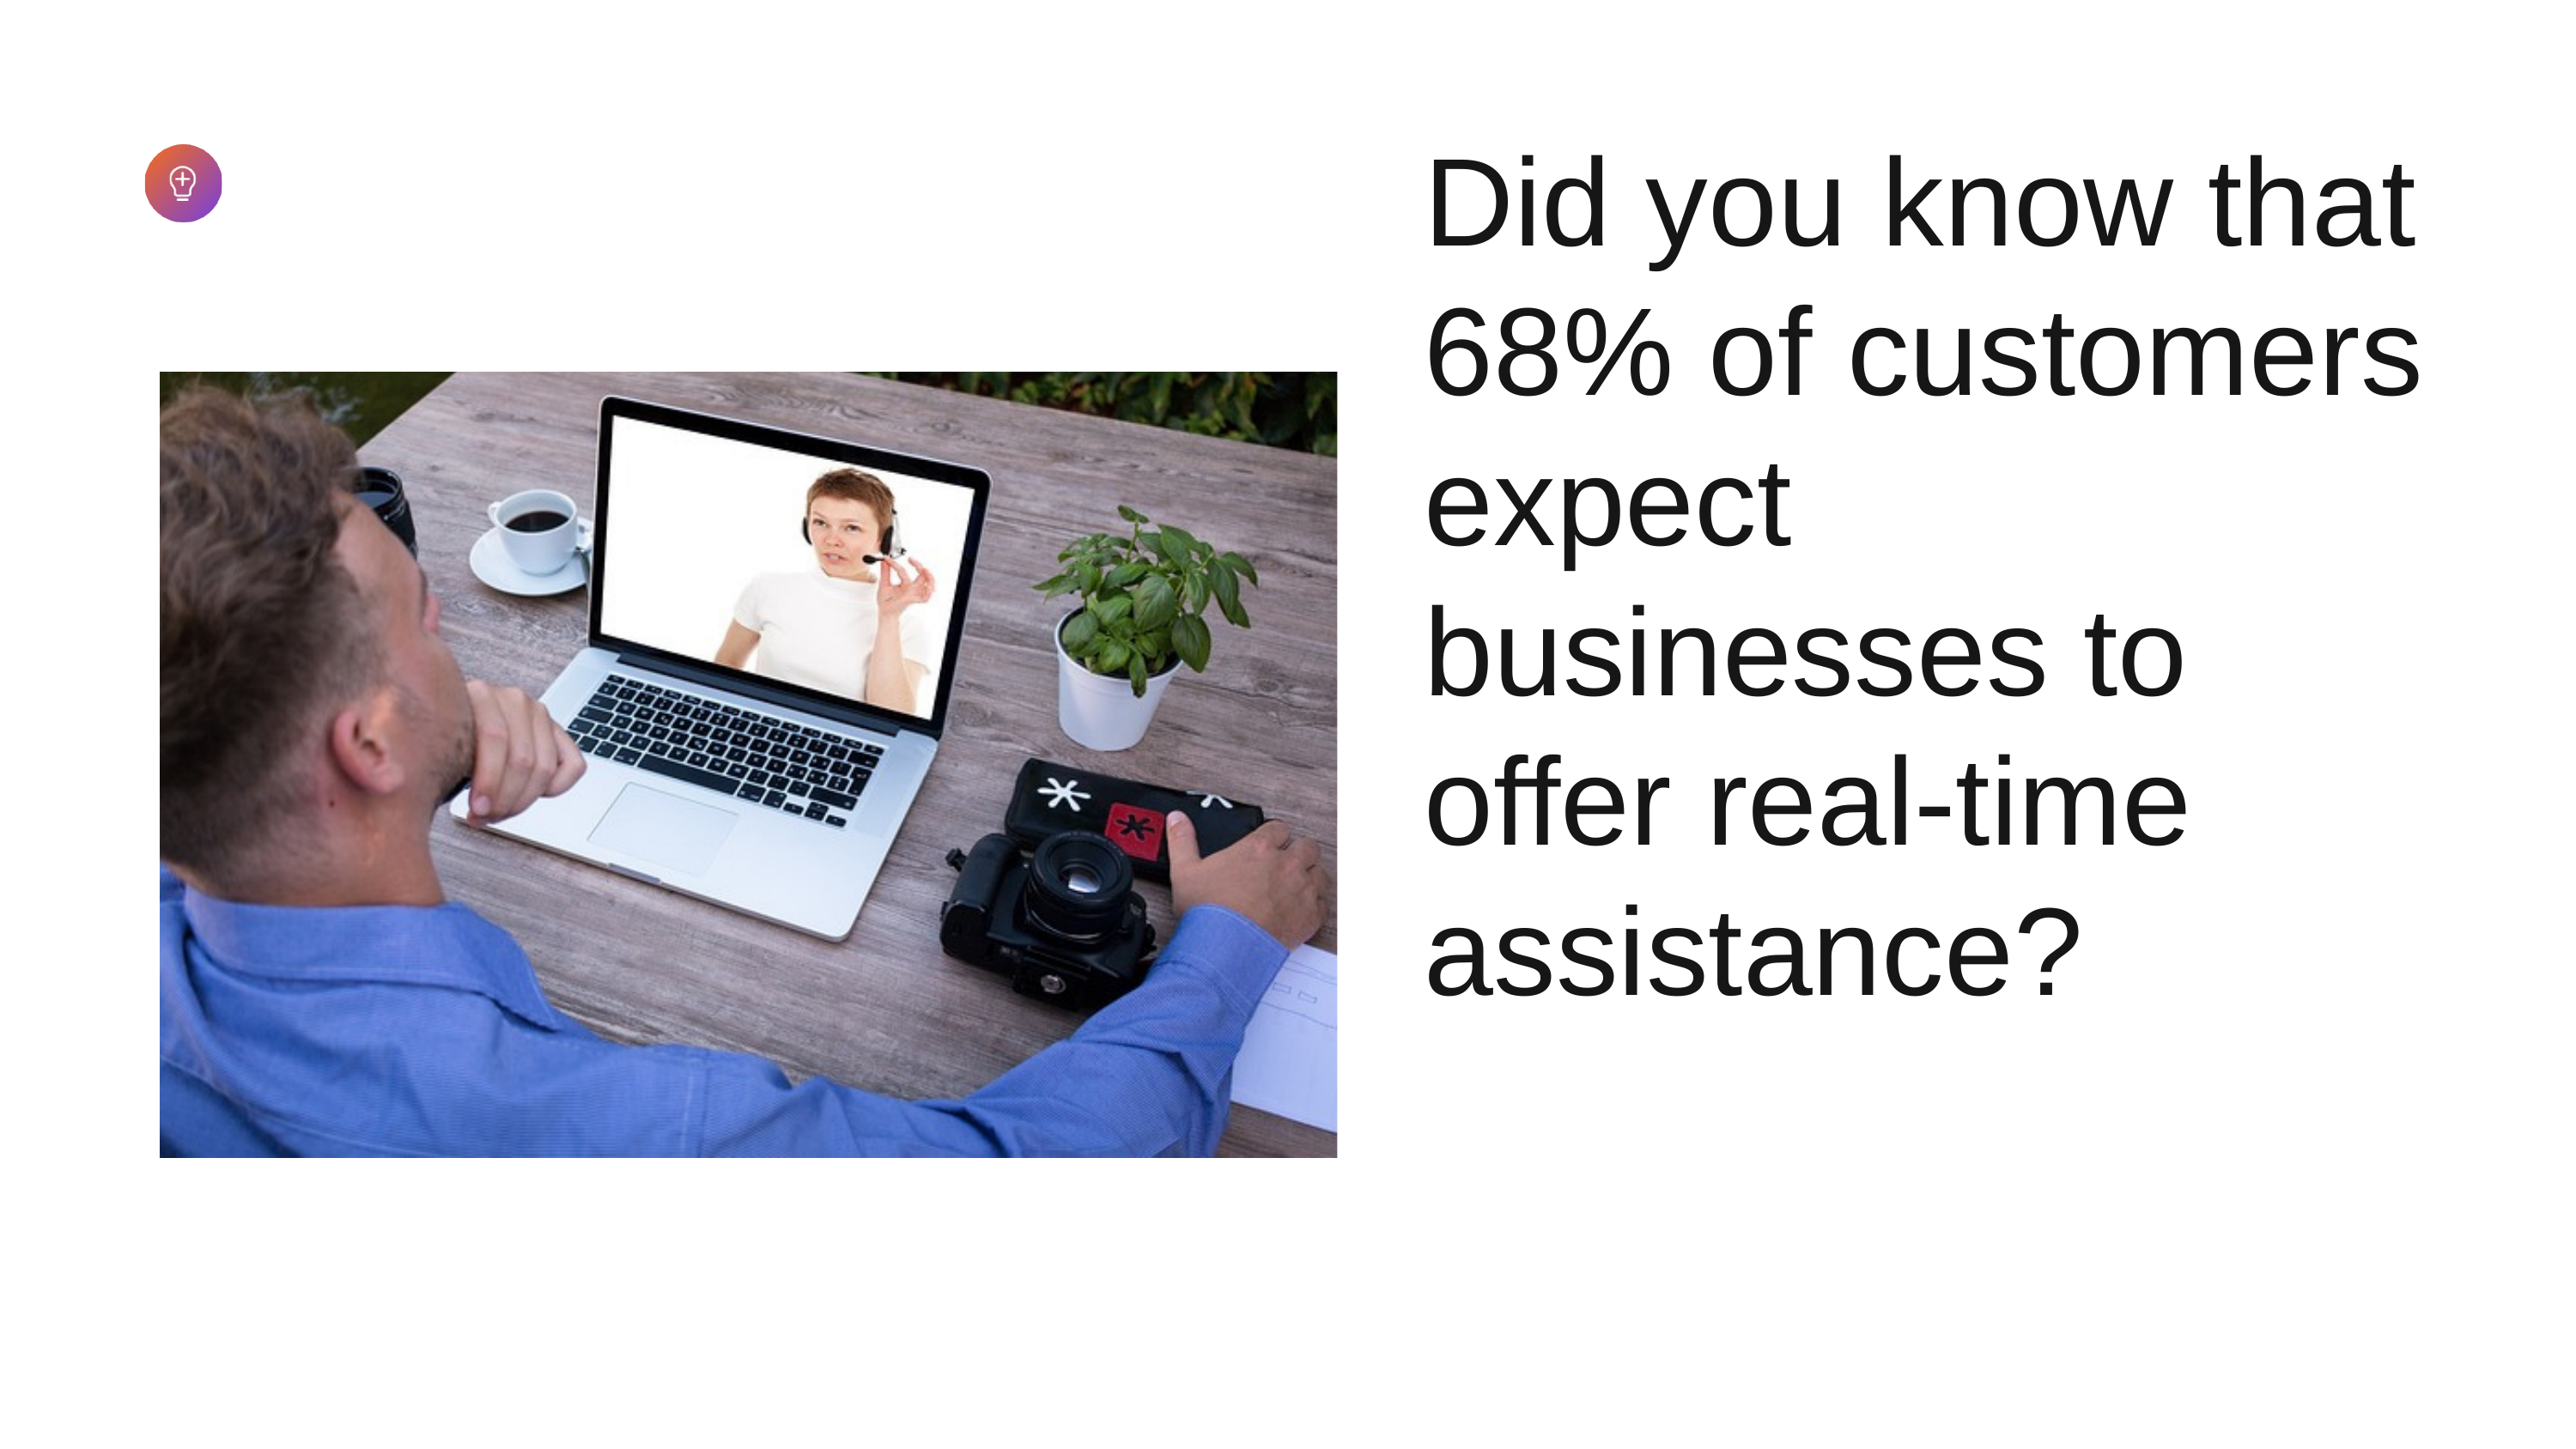

Did you know that 68% of customers expect businesses to offer real-time assistance?